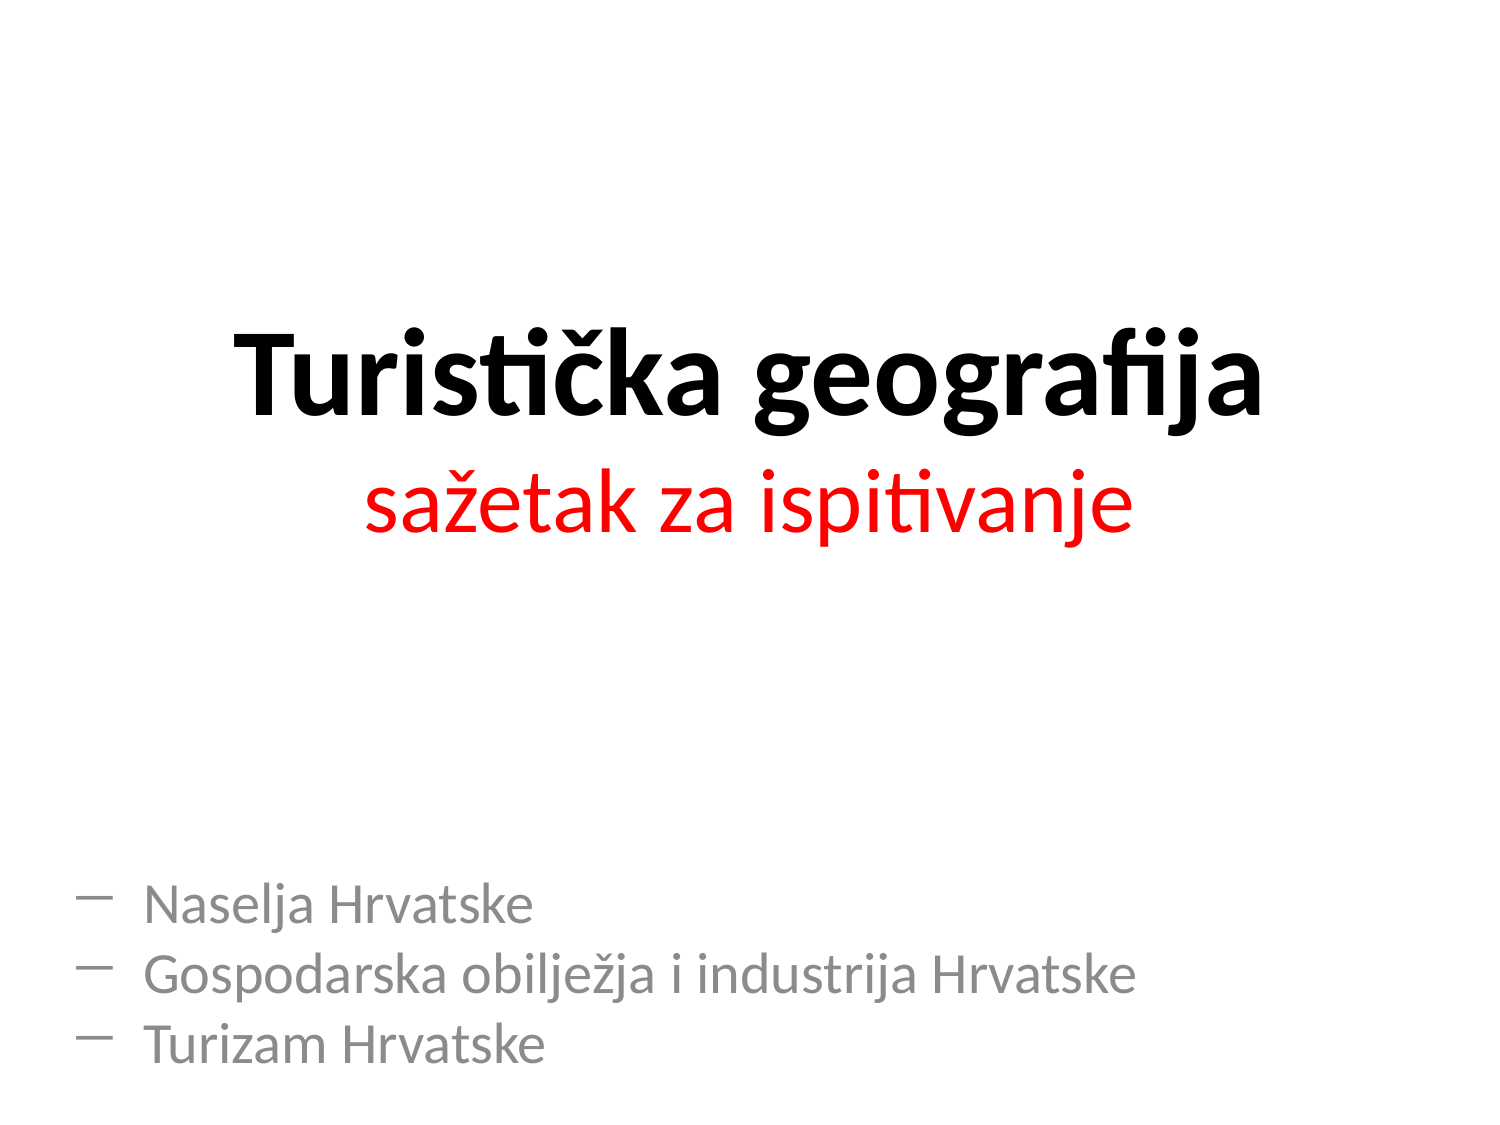

# Turistička geografija sažetak za ispitivanje
Naselja Hrvatske
Gospodarska obilježja i industrija Hrvatske
Turizam Hrvatske